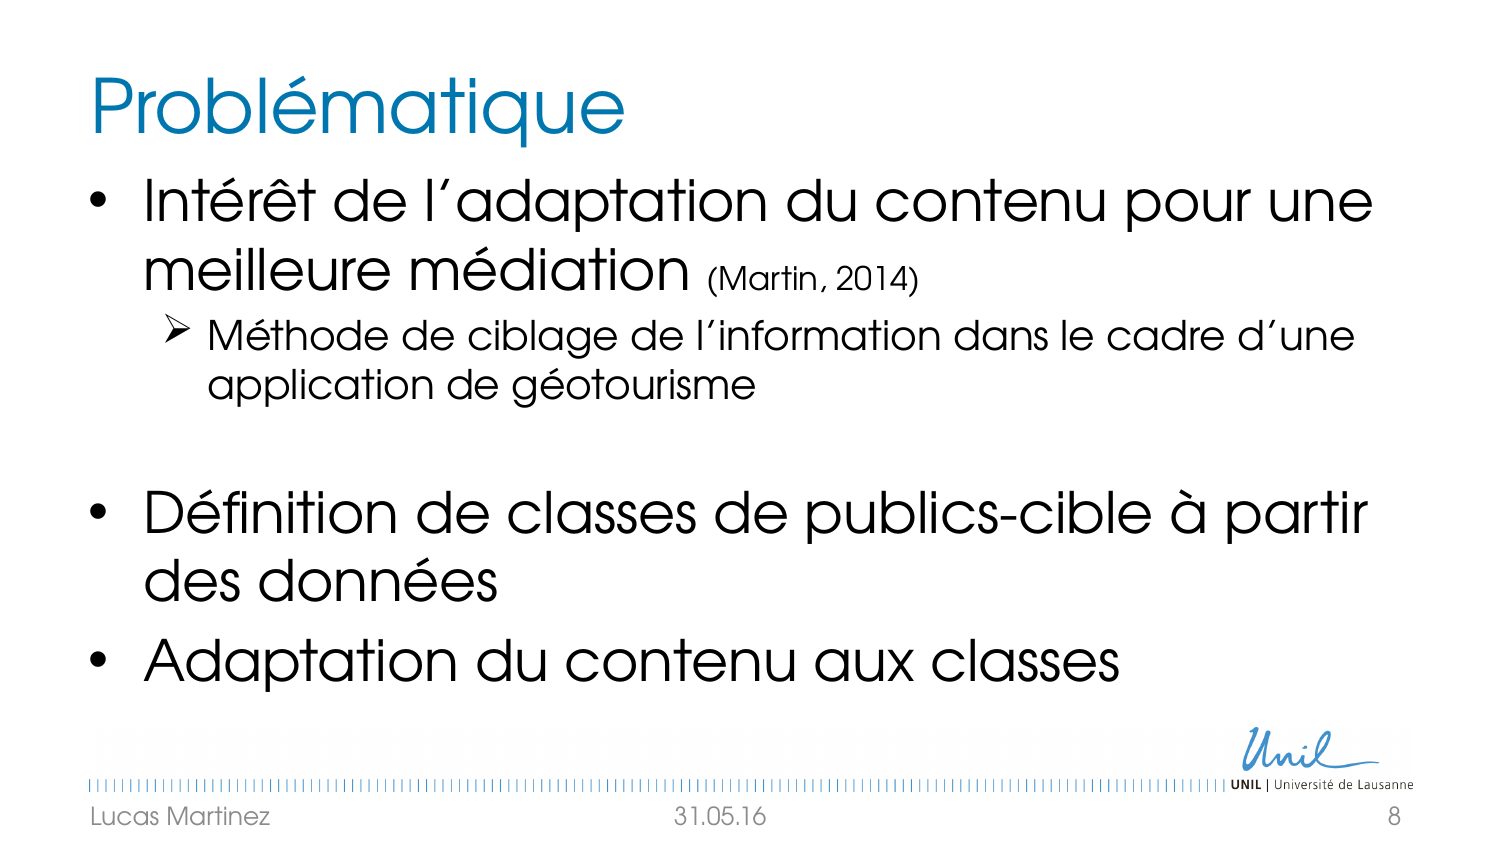

# Problématique
Intérêt de l’adaptation du contenu pour une meilleure médiation (Martin, 2014)
Méthode de ciblage de l’information dans le cadre d’une application de géotourisme

Définition de classes de publics-cible à partir des données
Adaptation du contenu aux classes

Lucas Martinez
31.05.16
8